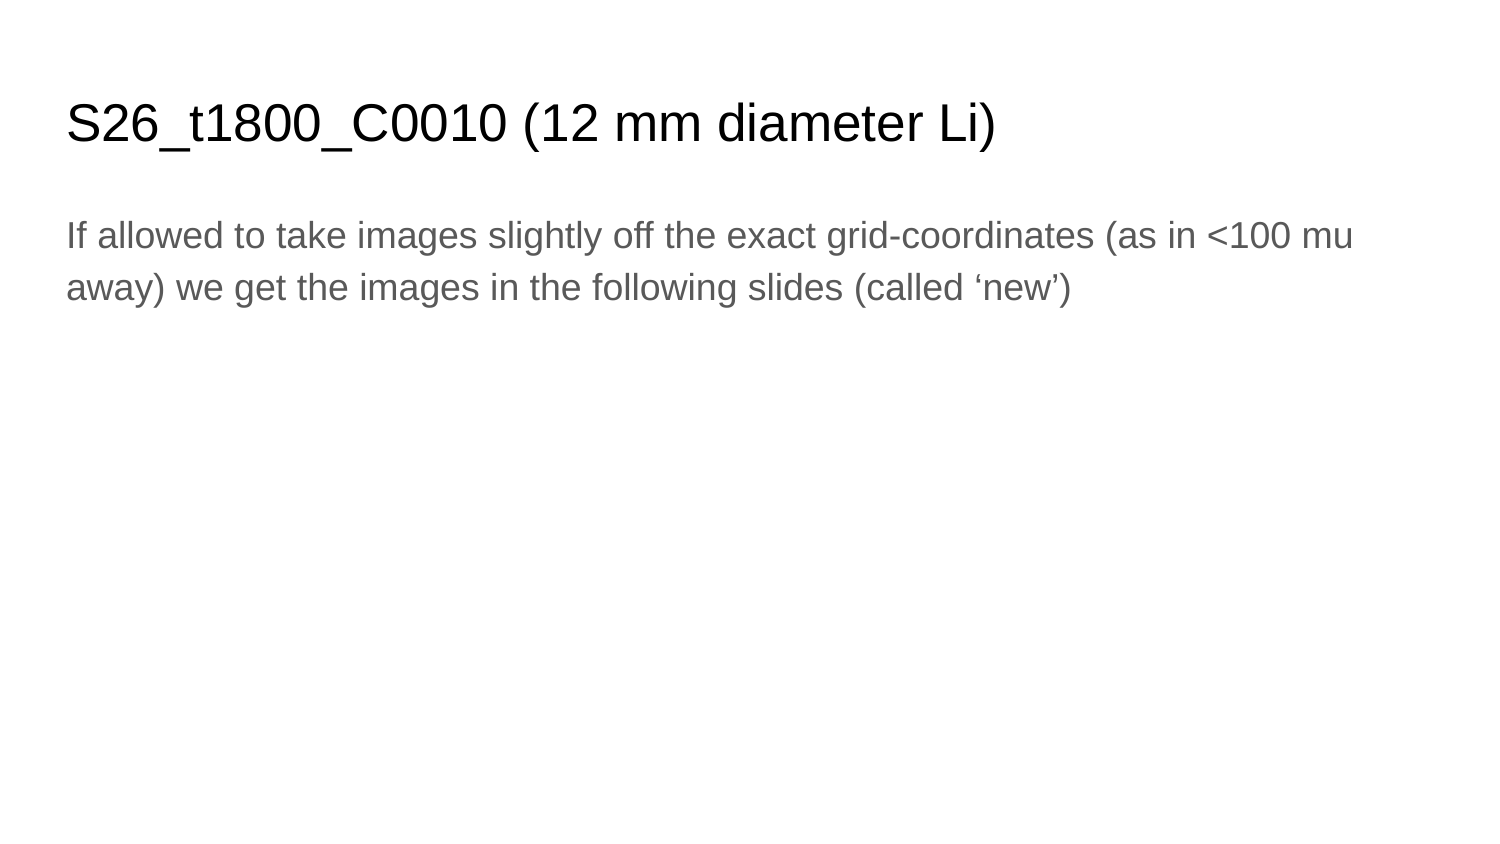

# S26_t1800_C0010 (12 mm diameter Li)
If allowed to take images slightly off the exact grid-coordinates (as in <100 mu away) we get the images in the following slides (called ‘new’)